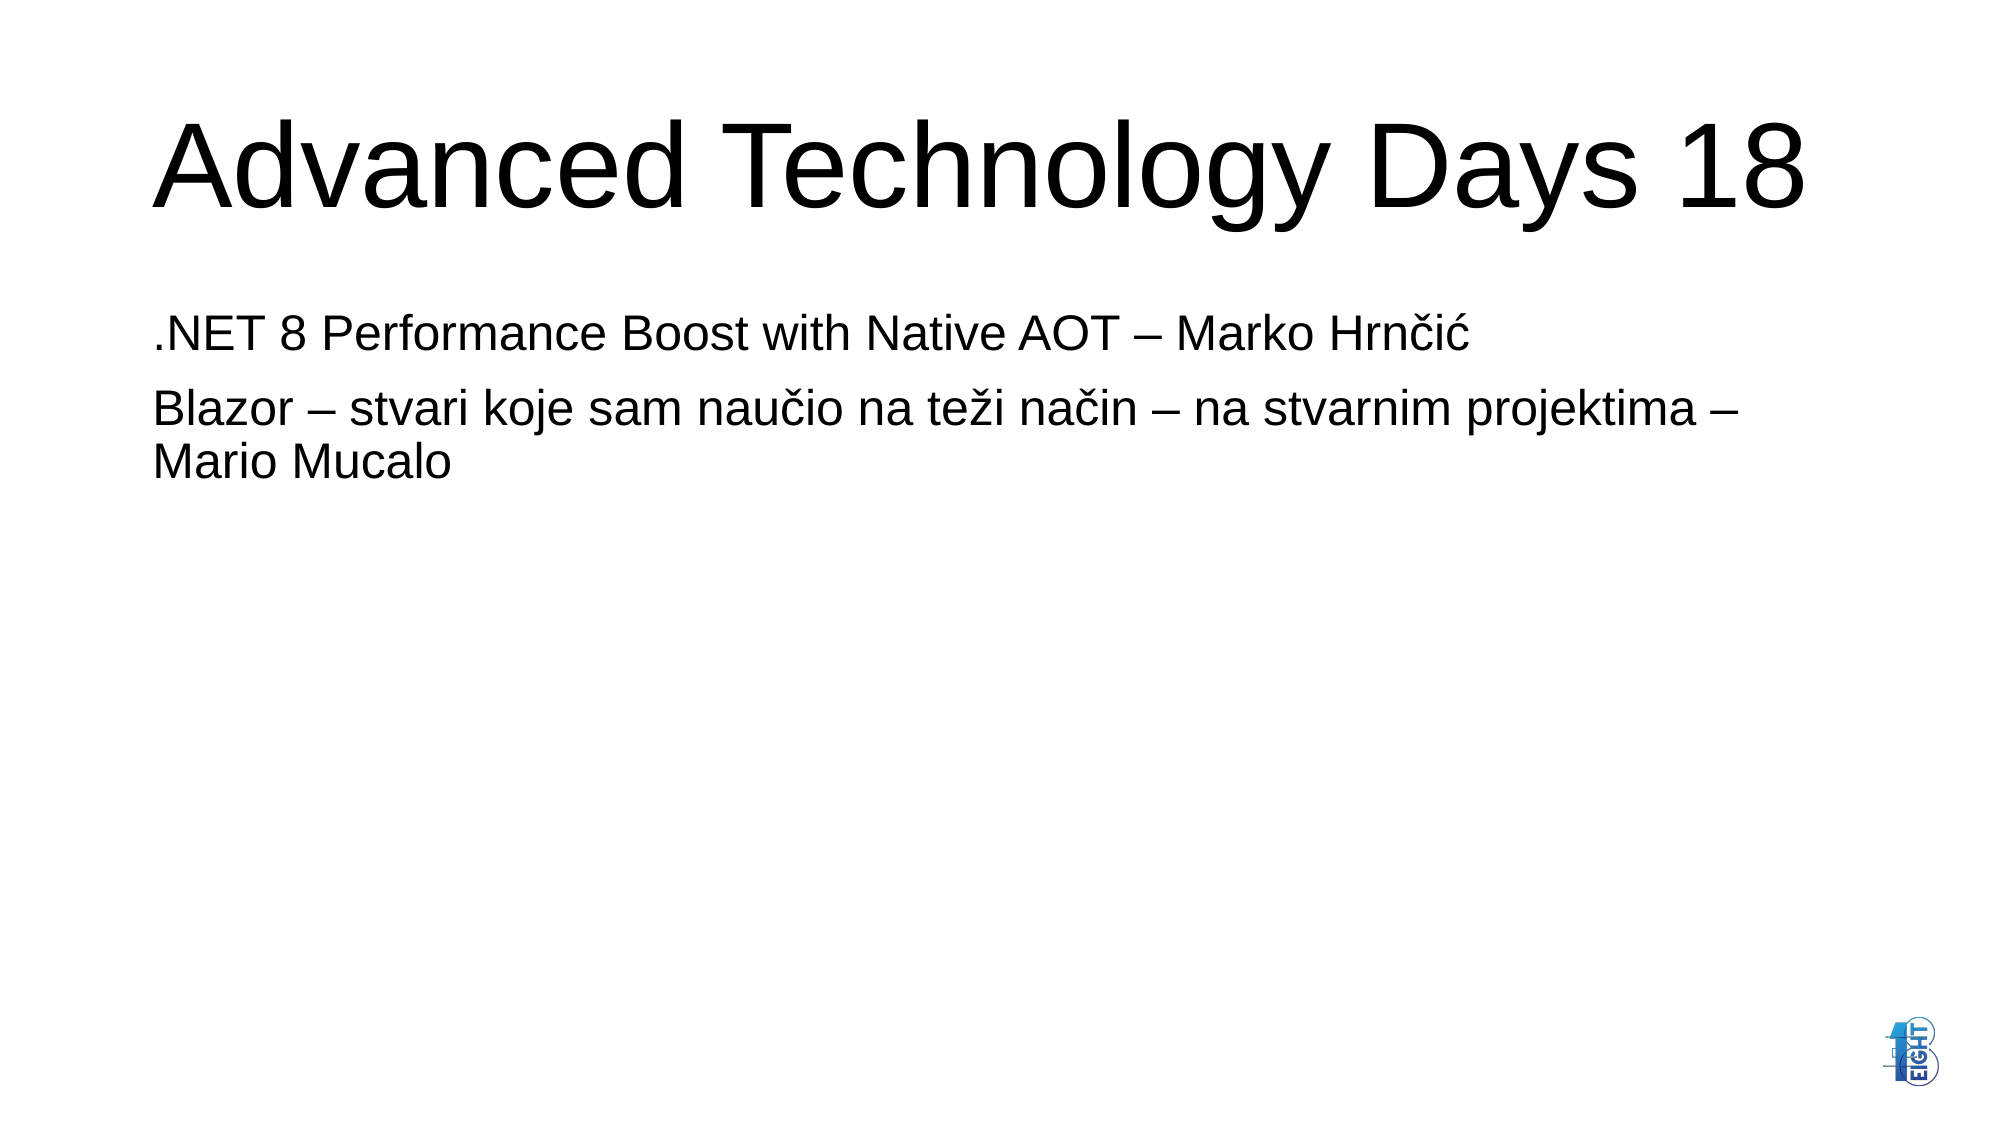

# Advanced Technology Days 18
.NET 8 Performance Boost with Native AOT – Marko Hrnčić
Blazor – stvari koje sam naučio na teži način – na stvarnim projektima – Mario Mucalo